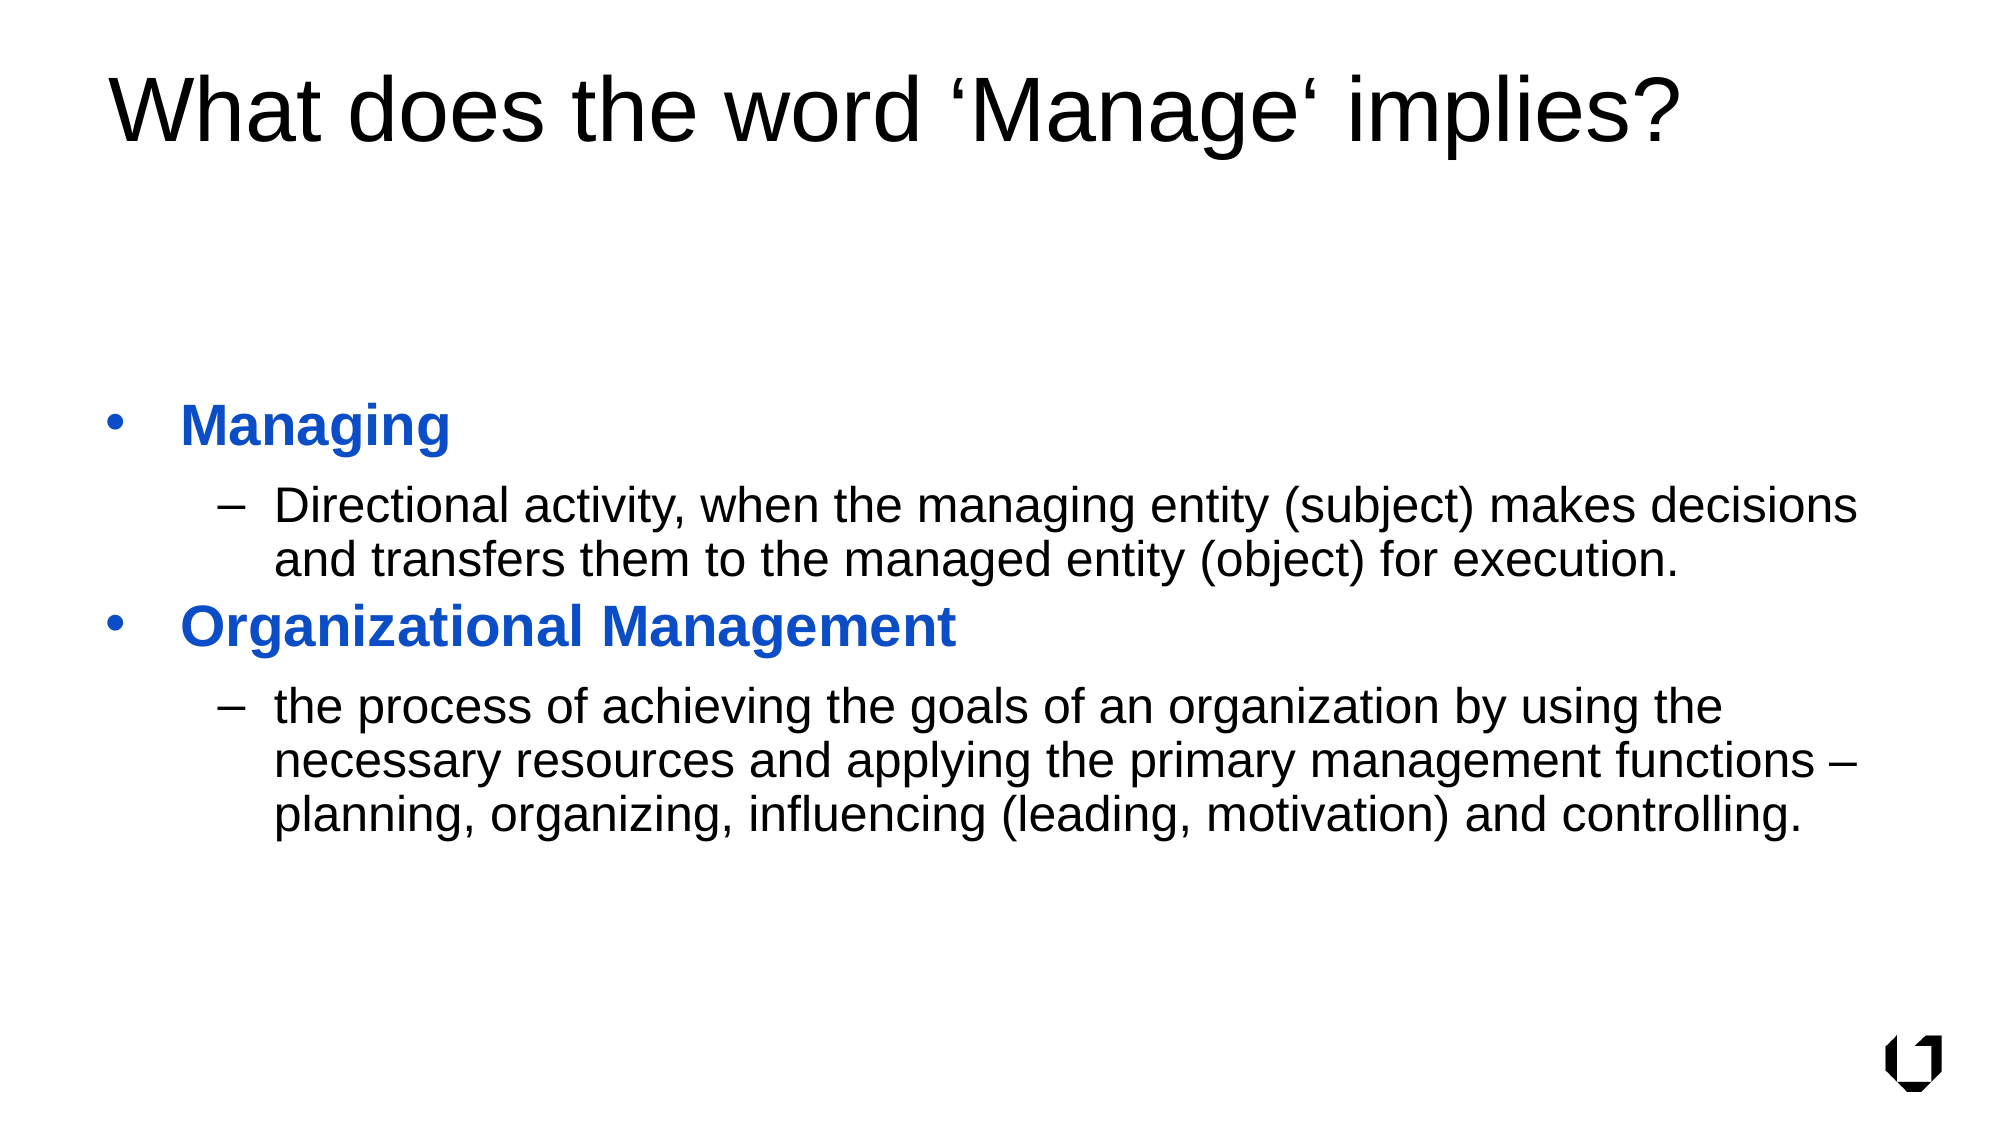

# What does the word ‘Manage‘ implies?
Managing
Directional activity, when the managing entity (subject) makes decisions and transfers them to the managed entity (object) for execution.
Organizational Management
the process of achieving the goals of an organization by using the necessary resources and applying the primary management functions – planning, organizing, influencing (leading, motivation) and controlling.